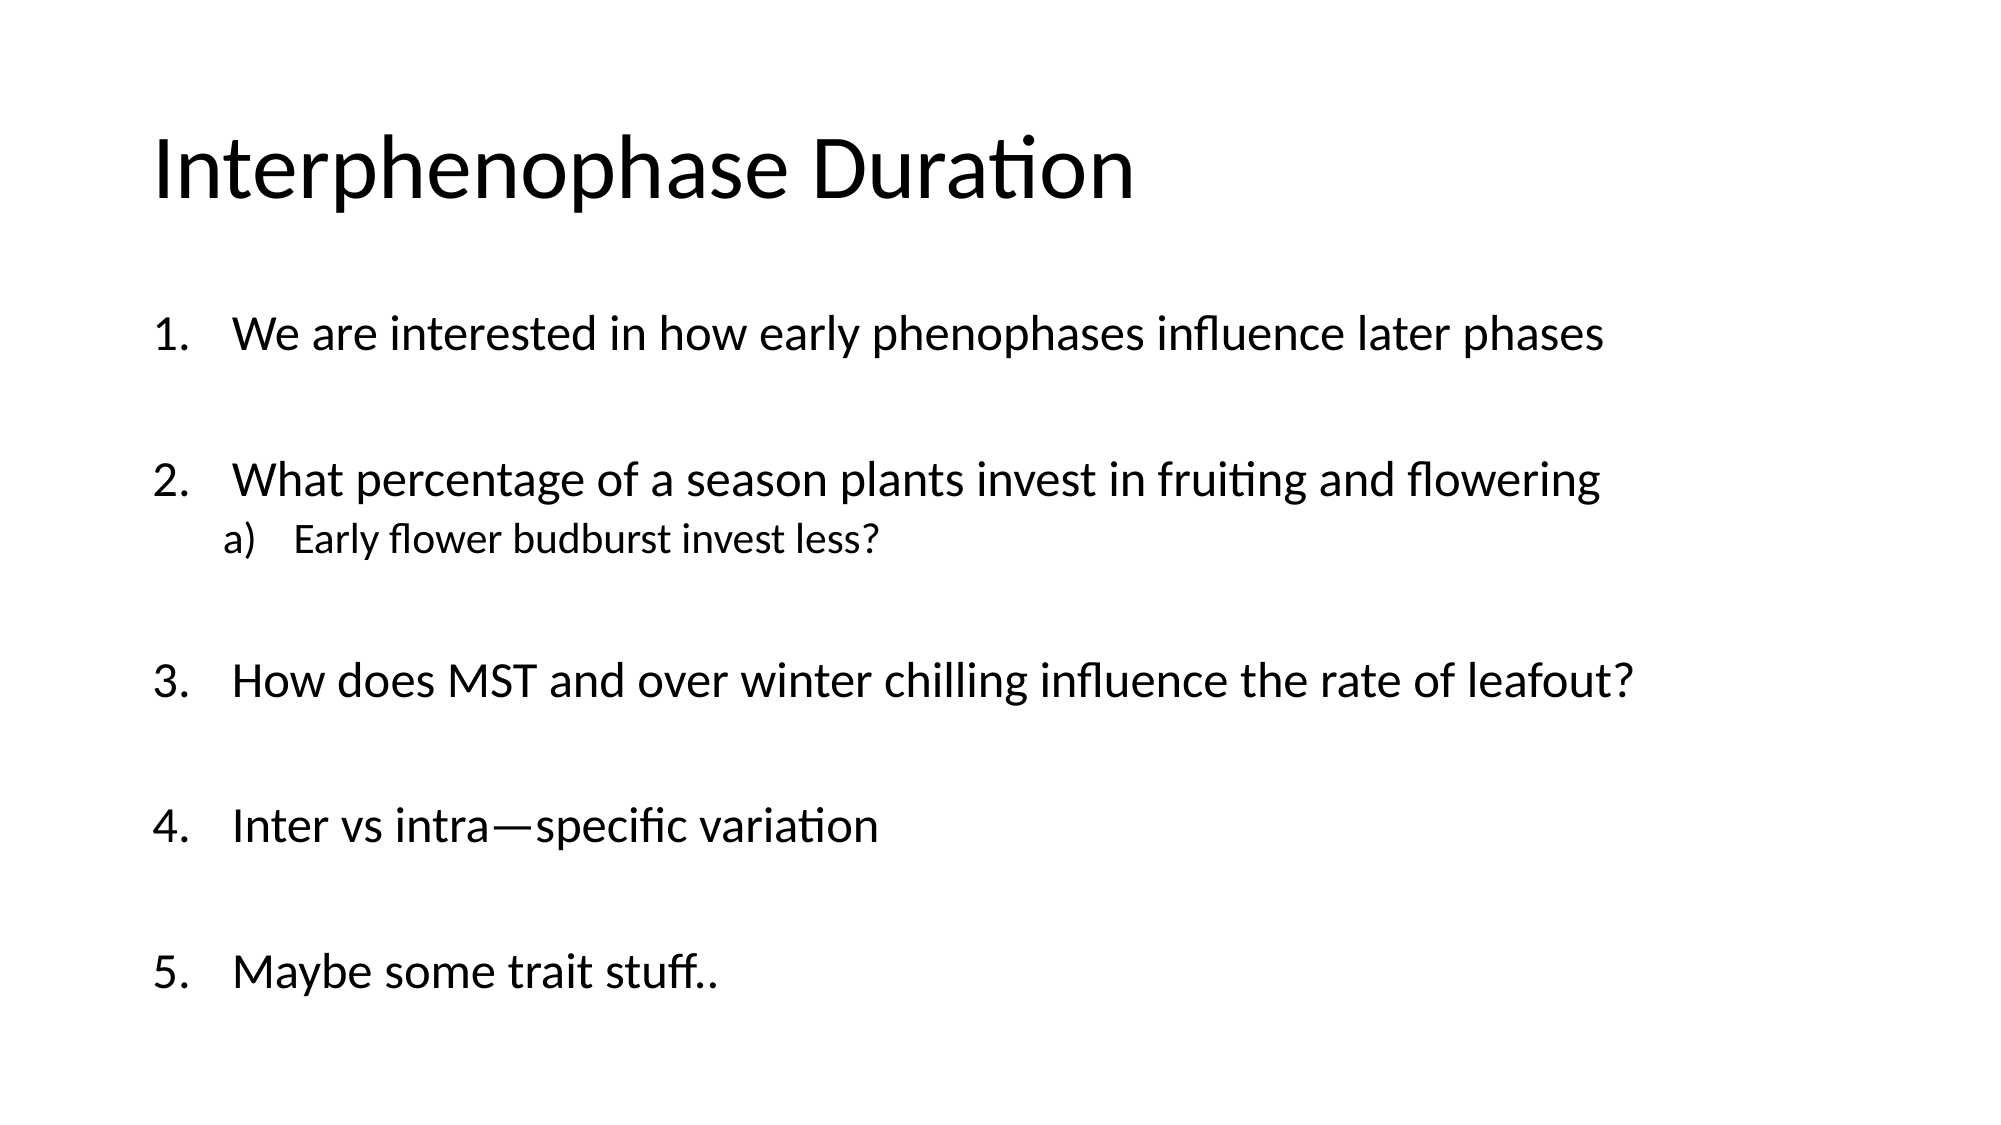

# Interphenophase Duration
We are interested in how early phenophases influence later phases

What percentage of a season plants invest in fruiting and flowering
Early flower budburst invest less?

How does MST and over winter chilling influence the rate of leafout?

Inter vs intra—specific variation

Maybe some trait stuff..